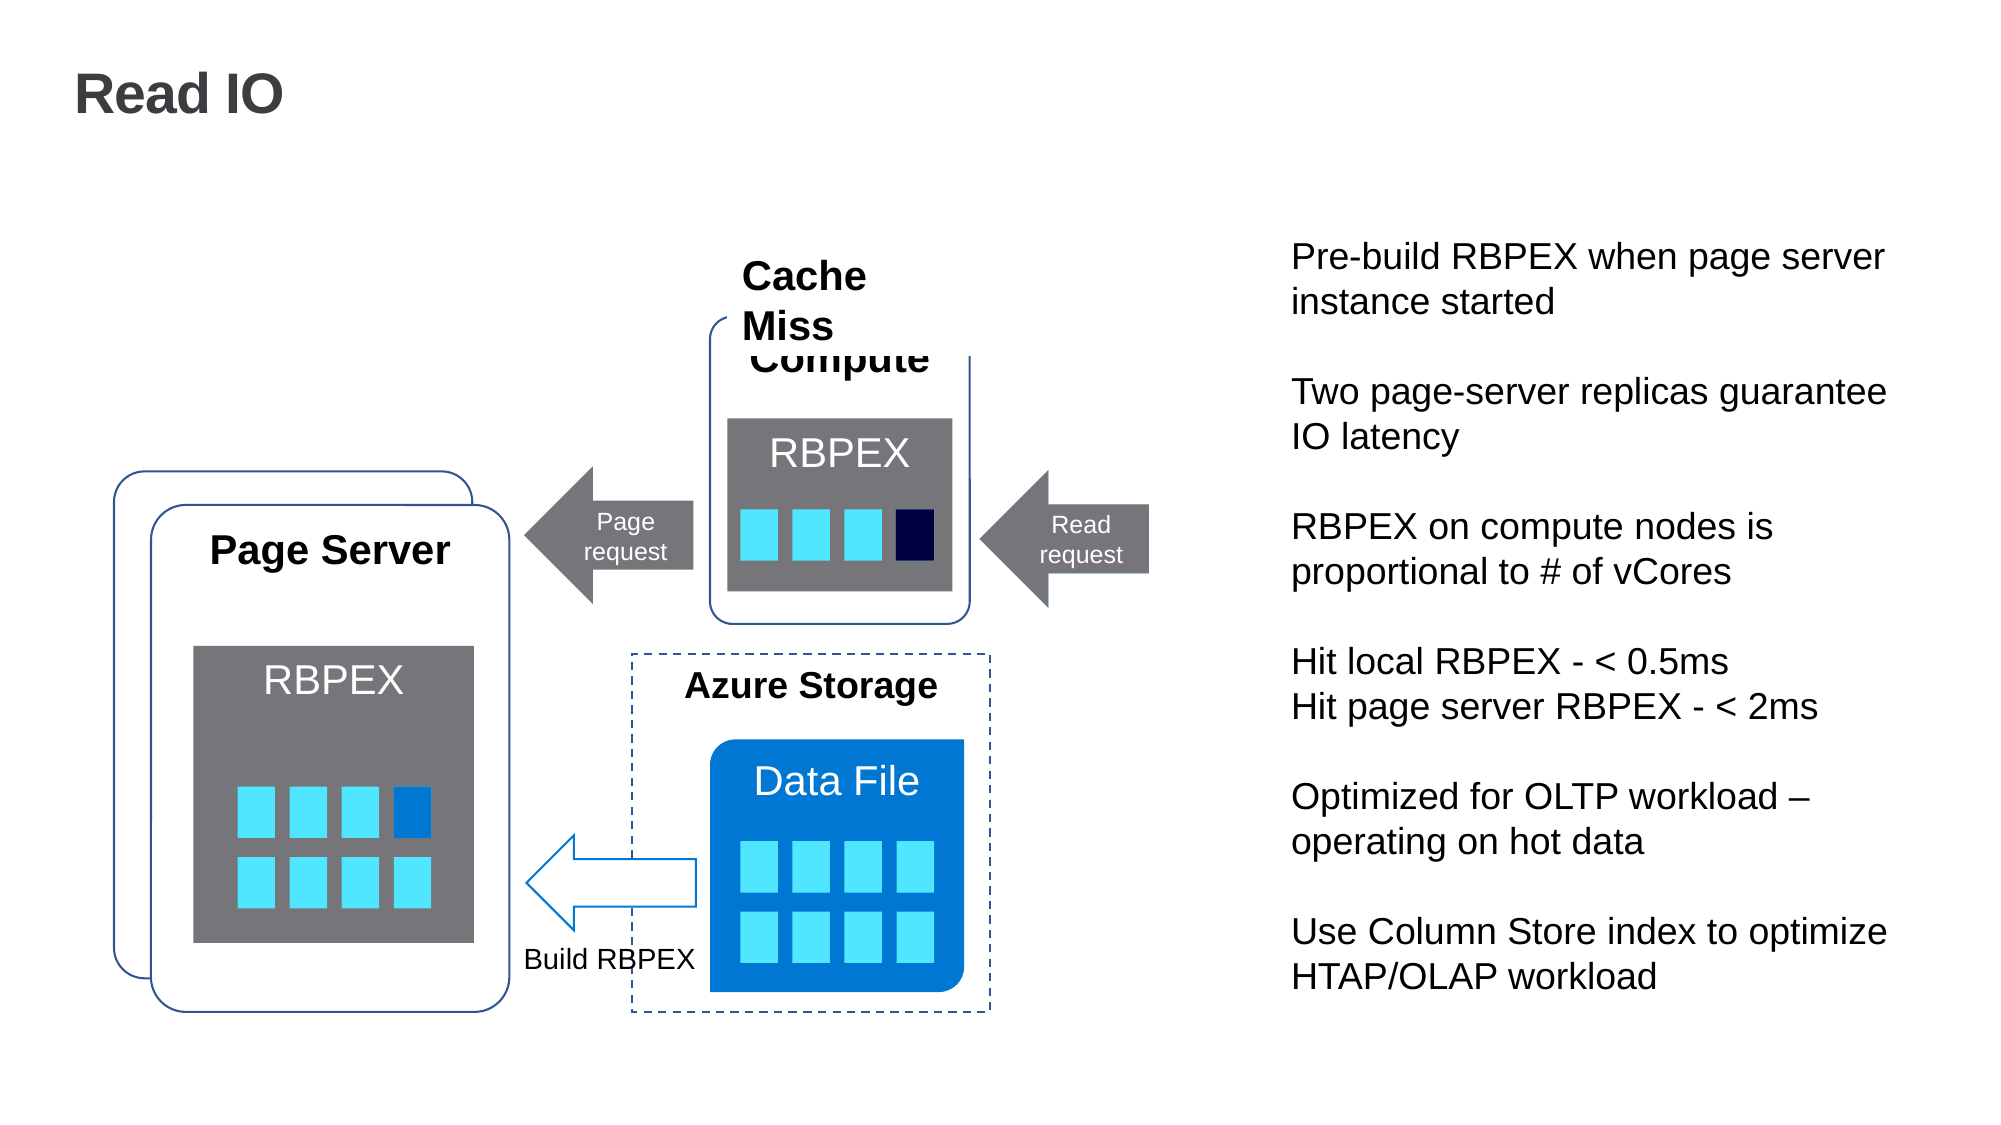

# Read IO
Pre-build RBPEX when page server instance started

Two page-server replicas guarantee
IO latency

RBPEX on compute nodes is proportional to # of vCores

Hit local RBPEX - < 0.5ms
Hit page server RBPEX - < 2ms

Optimized for OLTP workload – operating on hot data

Use Column Store index to optimize HTAP/OLAP workload
Cache Miss
Cache Hit
Compute
RBPEX
Page request
Read request
Read request

Page Server

RBPEX
Azure Storage
Data File

Build RBPEX